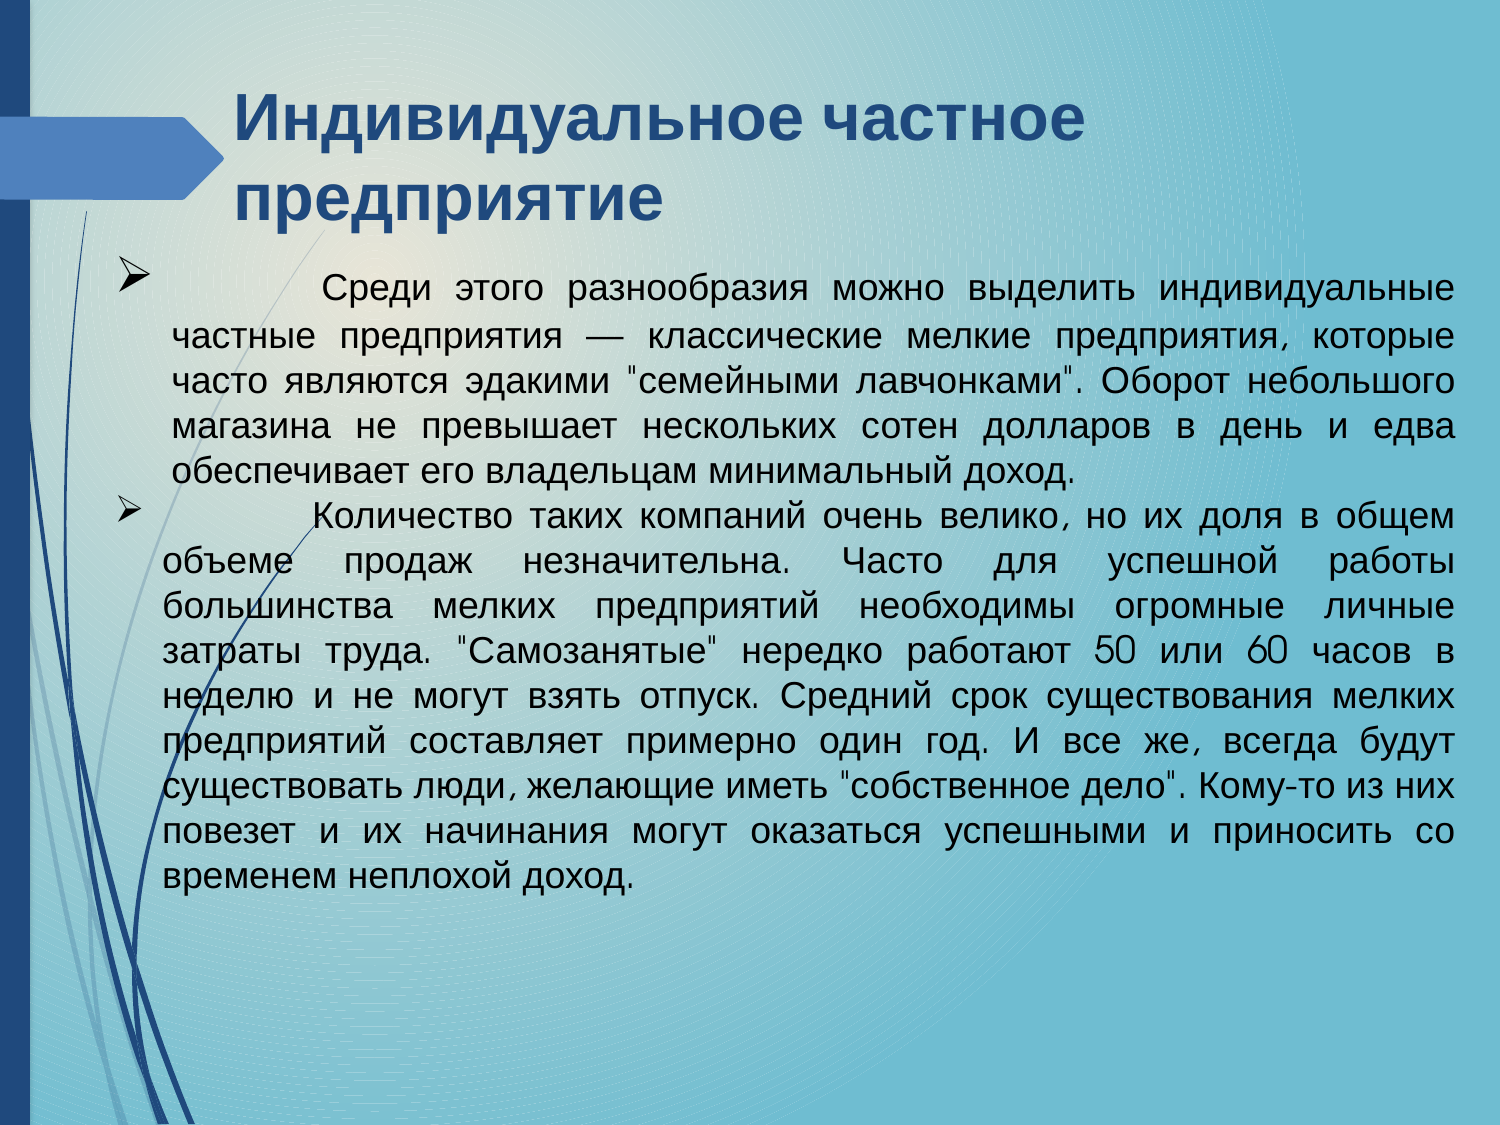

Индивидуальное частное предприятие
	Среди этого разнообразия можно выделить индивидуальные частные предприятия — классические мелкие предприятия, которые часто являются эдакими "семейными лавчонками". Оборот небольшого магазина не превышает нескольких сотен долларов в день и едва обеспечивает его владельцам минимальный доход.
	Количество таких компаний очень велико, но их доля в общем объеме продаж незначительна. Часто для успешной работы большинства мелких предприятий необходимы огромные личные затраты труда. "Самозанятые" нередко работают 50 или 60 часов в неделю и не могут взять отпуск. Средний срок существования мелких предприятий составляет примерно один год. И все же, всегда будут существовать люди, желающие иметь "собственное дело". Кому-то из них повезет и их начинания могут оказаться успешными и приносить со временем неплохой доход.